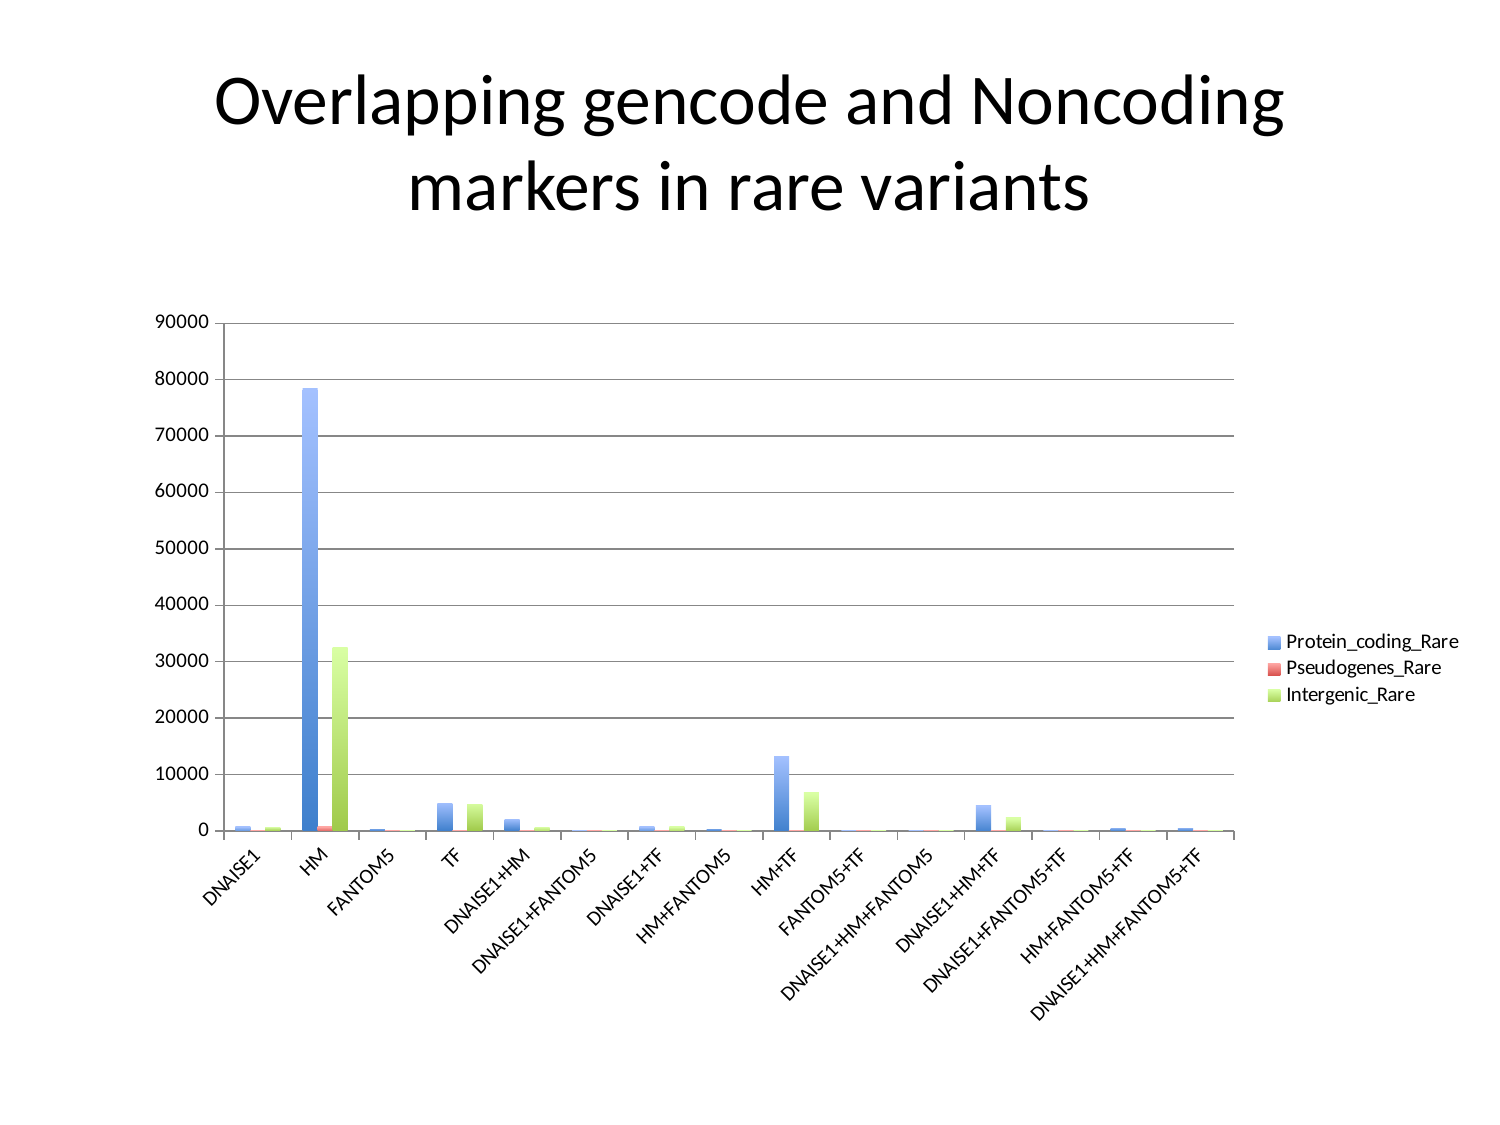

# Overlapping gencode and Noncoding markers in rare variants

### Chart

| Category | Protein_coding_Rare | Pseudogenes_Rare | Intergenic_Rare |
|---|---|---|---|
| DNAISE1 | 790.0 | 17.0 | 515.0 |
| HM | 78450.0 | 692.0 | 32547.0 |
| FANTOM5 | 292.0 | 2.0 | 49.0 |
| TF | 4846.0 | 105.0 | 4723.0 |
| DNAISE1+HM | 1990.0 | 22.0 | 597.0 |
| DNAISE1+FANTOM5 | 4.0 | 0.0 | 4.0 |
| DNAISE1+TF | 841.0 | 16.0 | 708.0 |
| HM+FANTOM5 | 173.0 | 0.0 | 18.0 |
| HM+TF | 13256.0 | 96.0 | 6733.0 |
| FANTOM5+TF | 36.0 | 0.0 | 11.0 |
| DNAISE1+HM+FANTOM5 | 30.0 | 0.0 | 4.0 |
| DNAISE1+HM+TF | 4522.0 | 53.0 | 2327.0 |
| DNAISE1+FANTOM5+TF | 18.0 | 0.0 | 9.0 |
| HM+FANTOM5+TF | 483.0 | 2.0 | 97.0 |
| DNAISE1+HM+FANTOM5+TF | 432.0 | 3.0 | 101.0 |